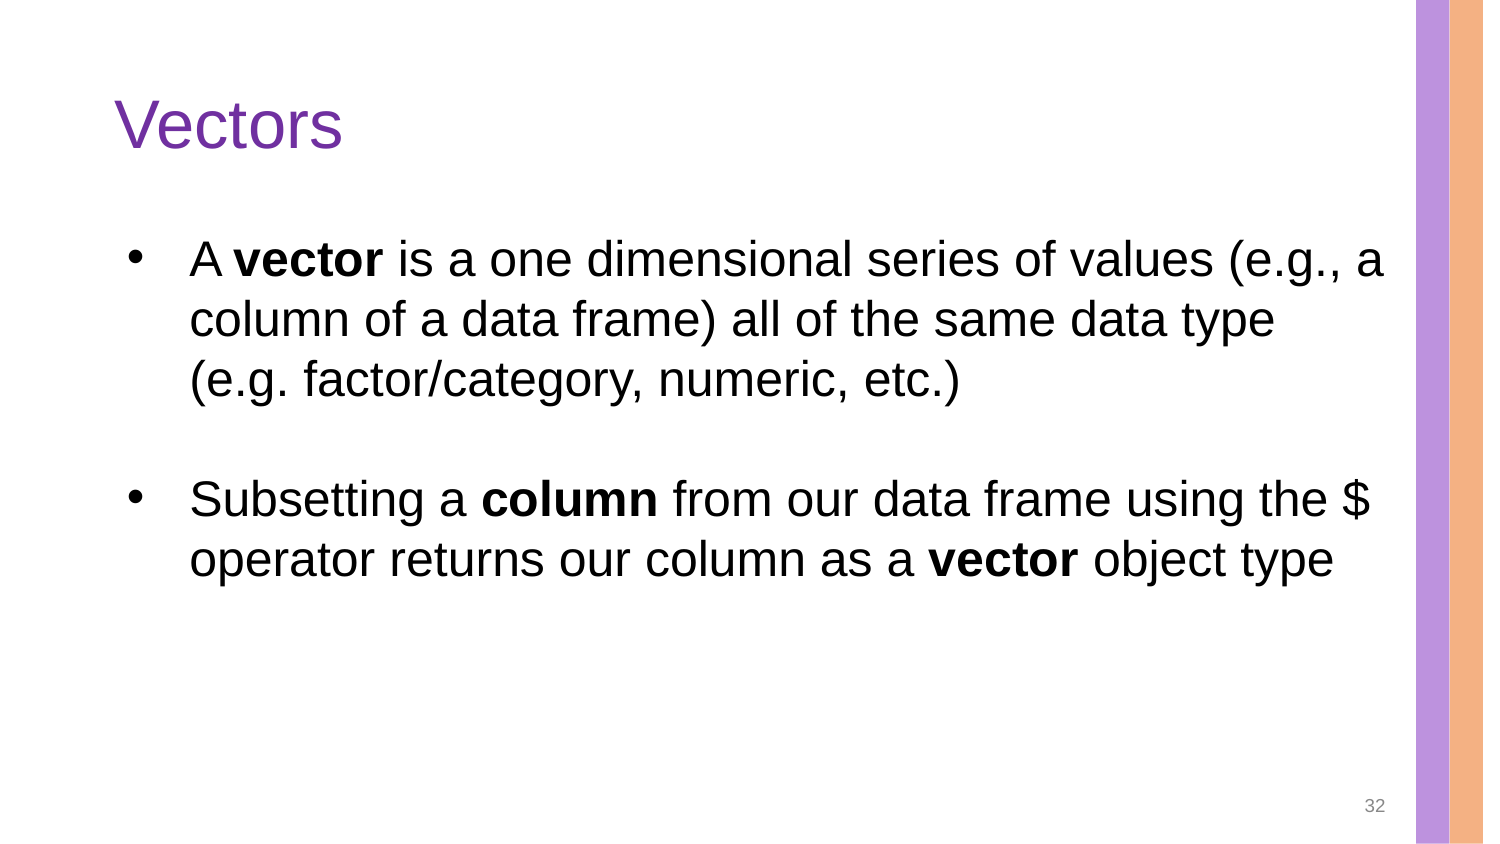

# Vectors
A vector is a one dimensional series of values (e.g., a column of a data frame) all of the same data type (e.g. factor/category, numeric, etc.)

Subsetting a column from our data frame using the $ operator returns our column as a vector object type

32